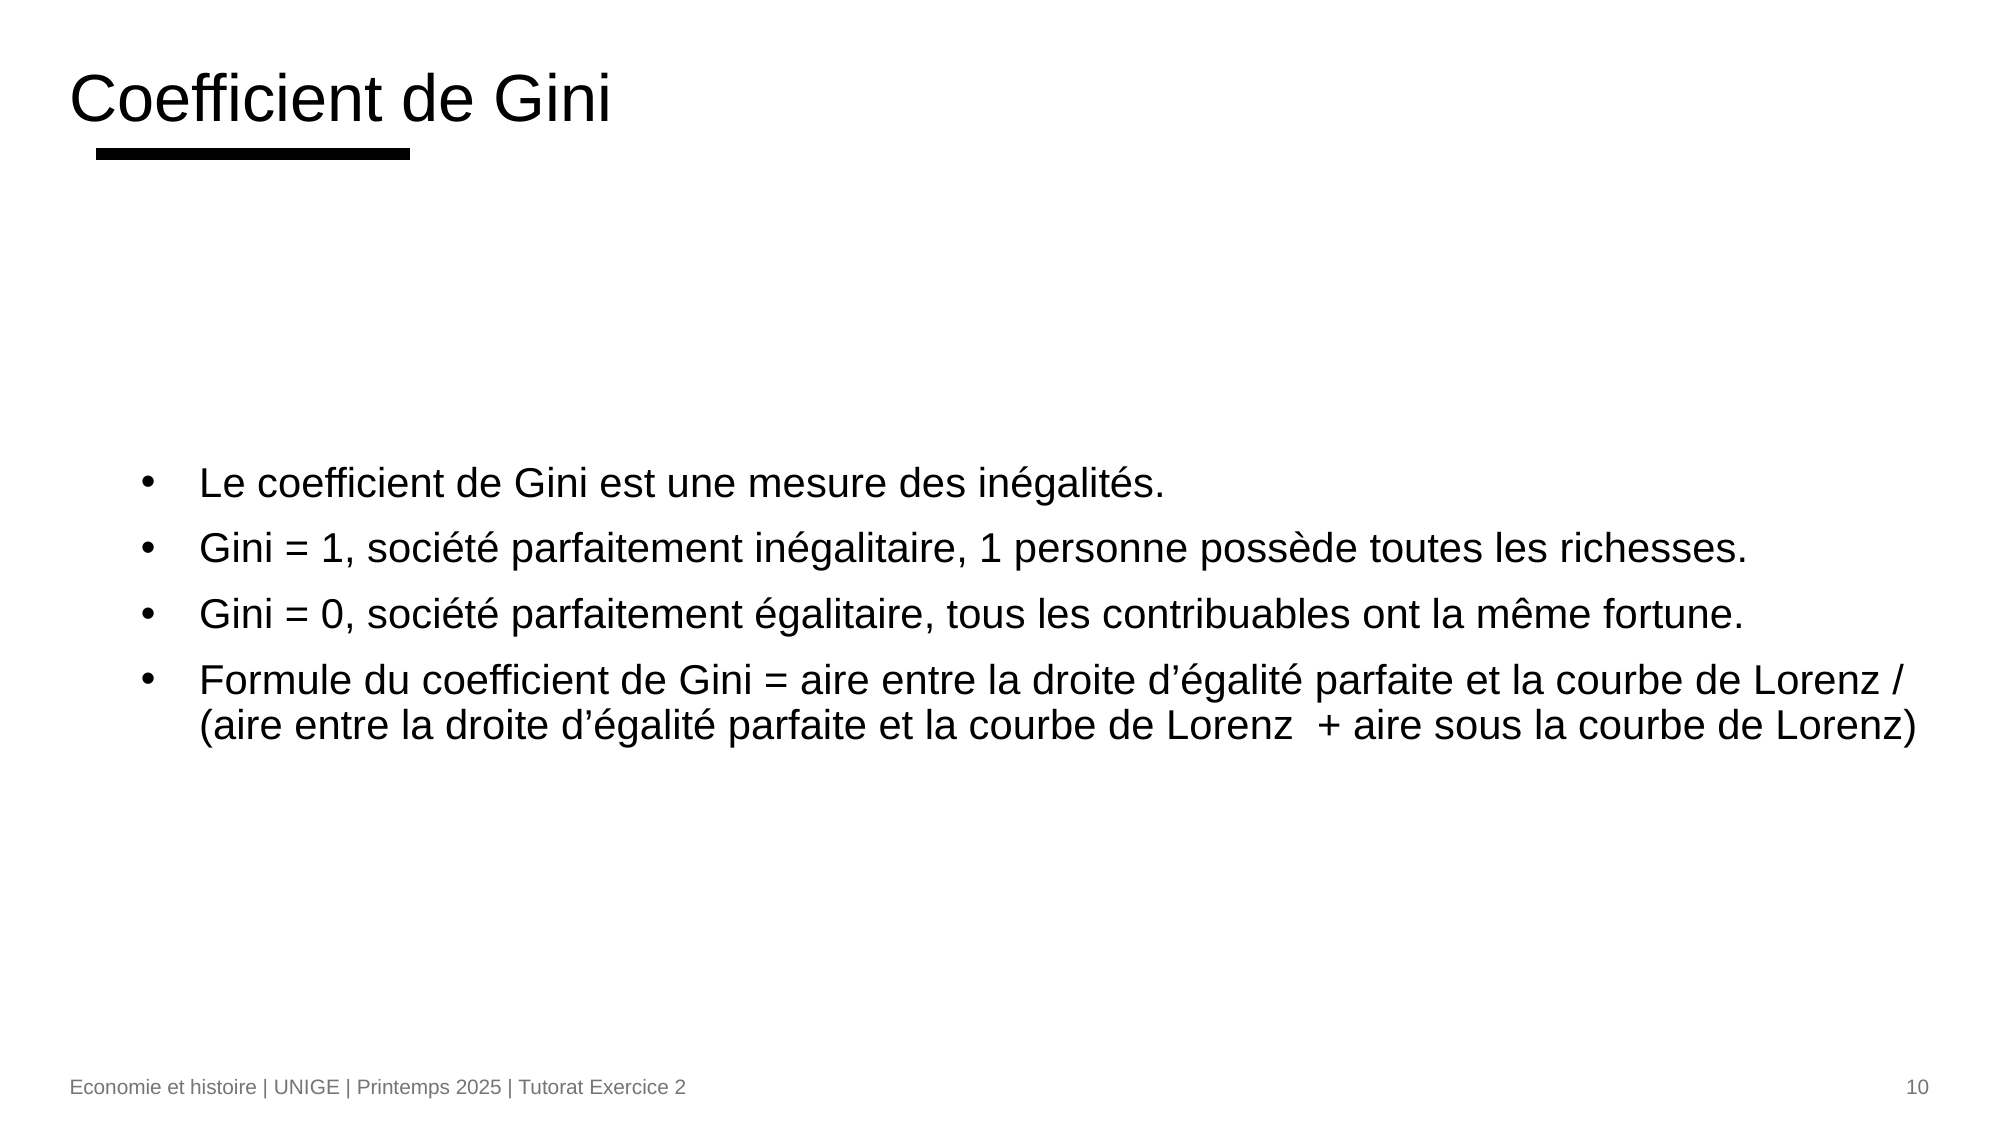

# Coefficient de Gini
Le coefficient de Gini est une mesure des inégalités.
Gini = 1, société parfaitement inégalitaire, 1 personne possède toutes les richesses.
Gini = 0, société parfaitement égalitaire, tous les contribuables ont la même fortune.
Formule du coefficient de Gini = aire entre la droite d’égalité parfaite et la courbe de Lorenz / (aire entre la droite d’égalité parfaite et la courbe de Lorenz  + aire sous la courbe de Lorenz)
10
Economie et histoire | UNIGE | Printemps 2025 | Tutorat Exercice 2